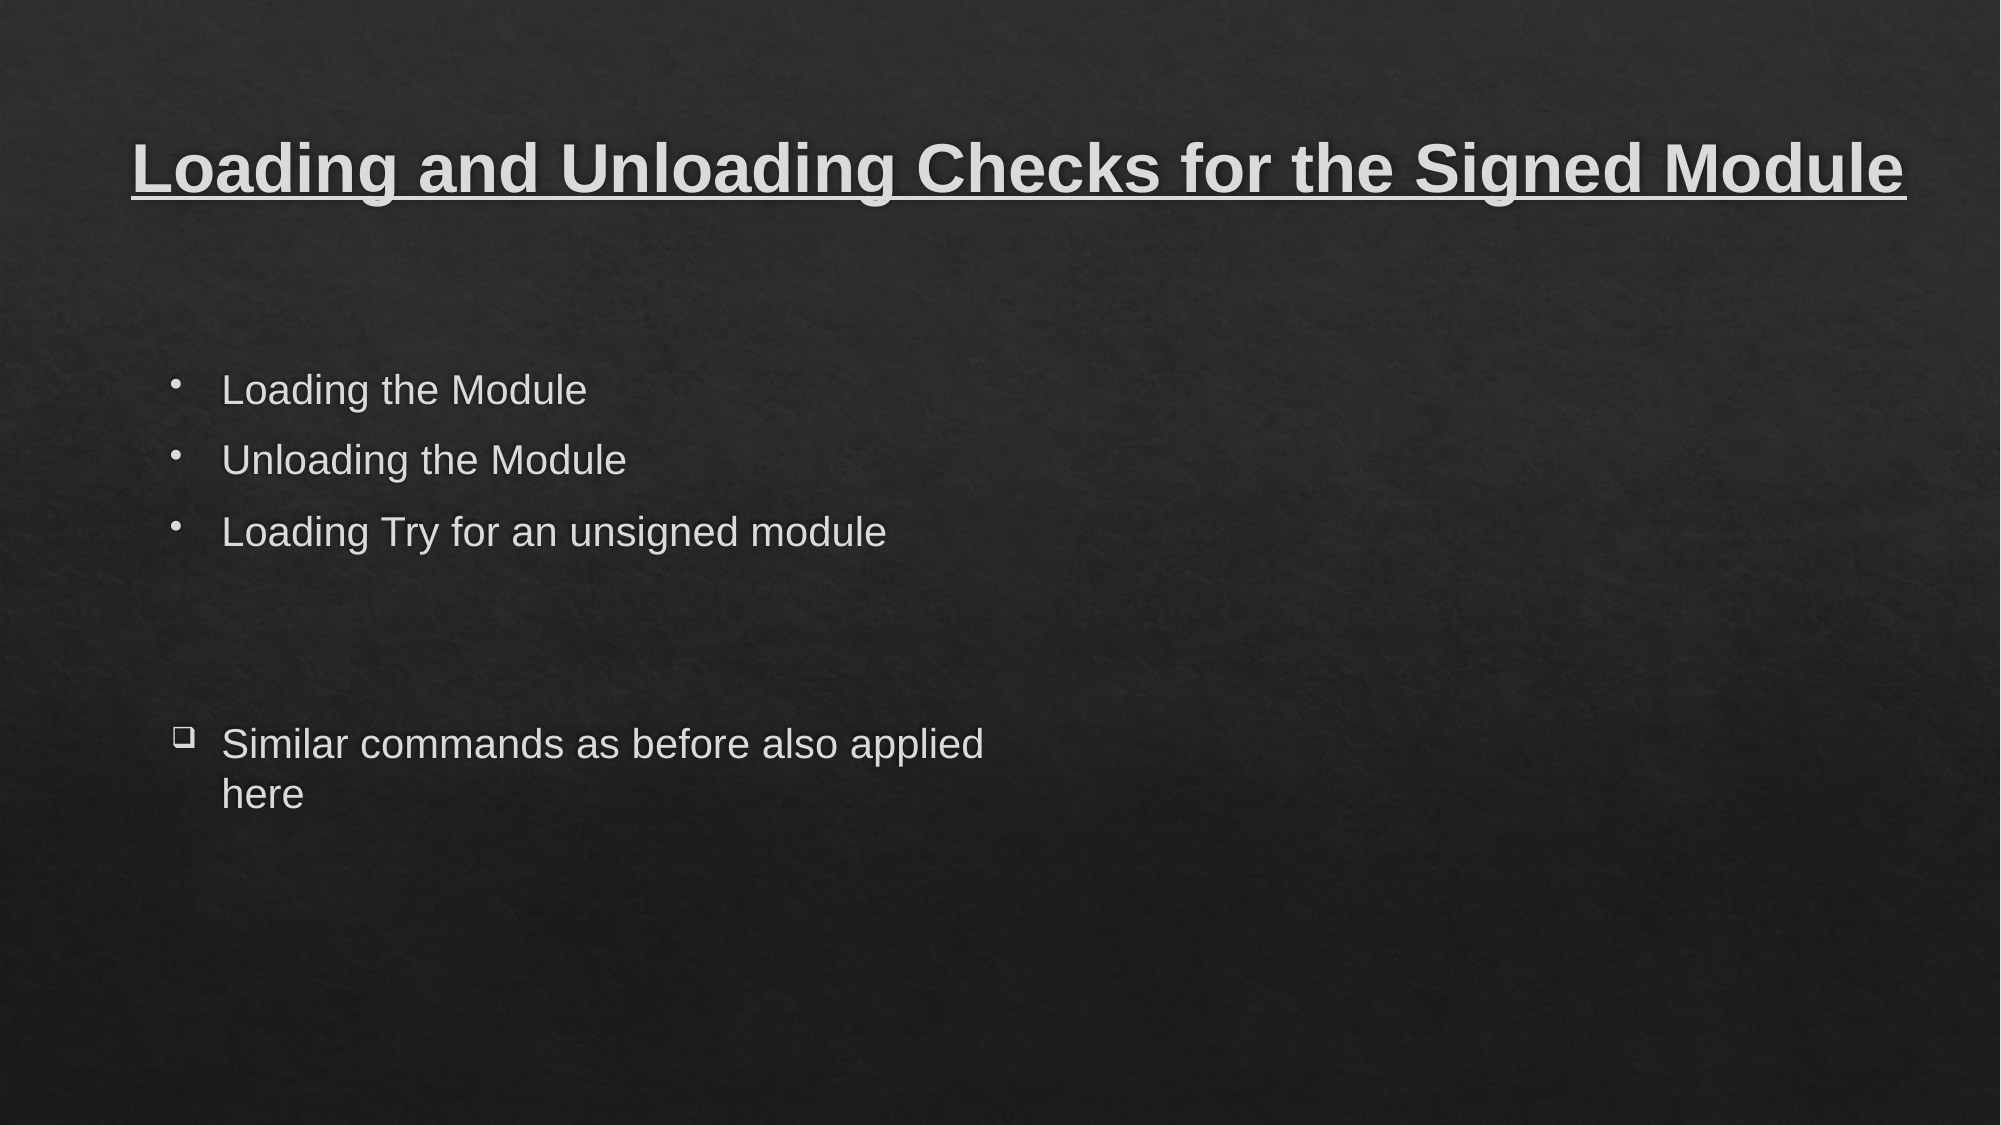

# Loading and Unloading Checks for the Signed Module

Loading the Module
Unloading the Module
Loading Try for an unsigned module

Similar commands as before also applied here